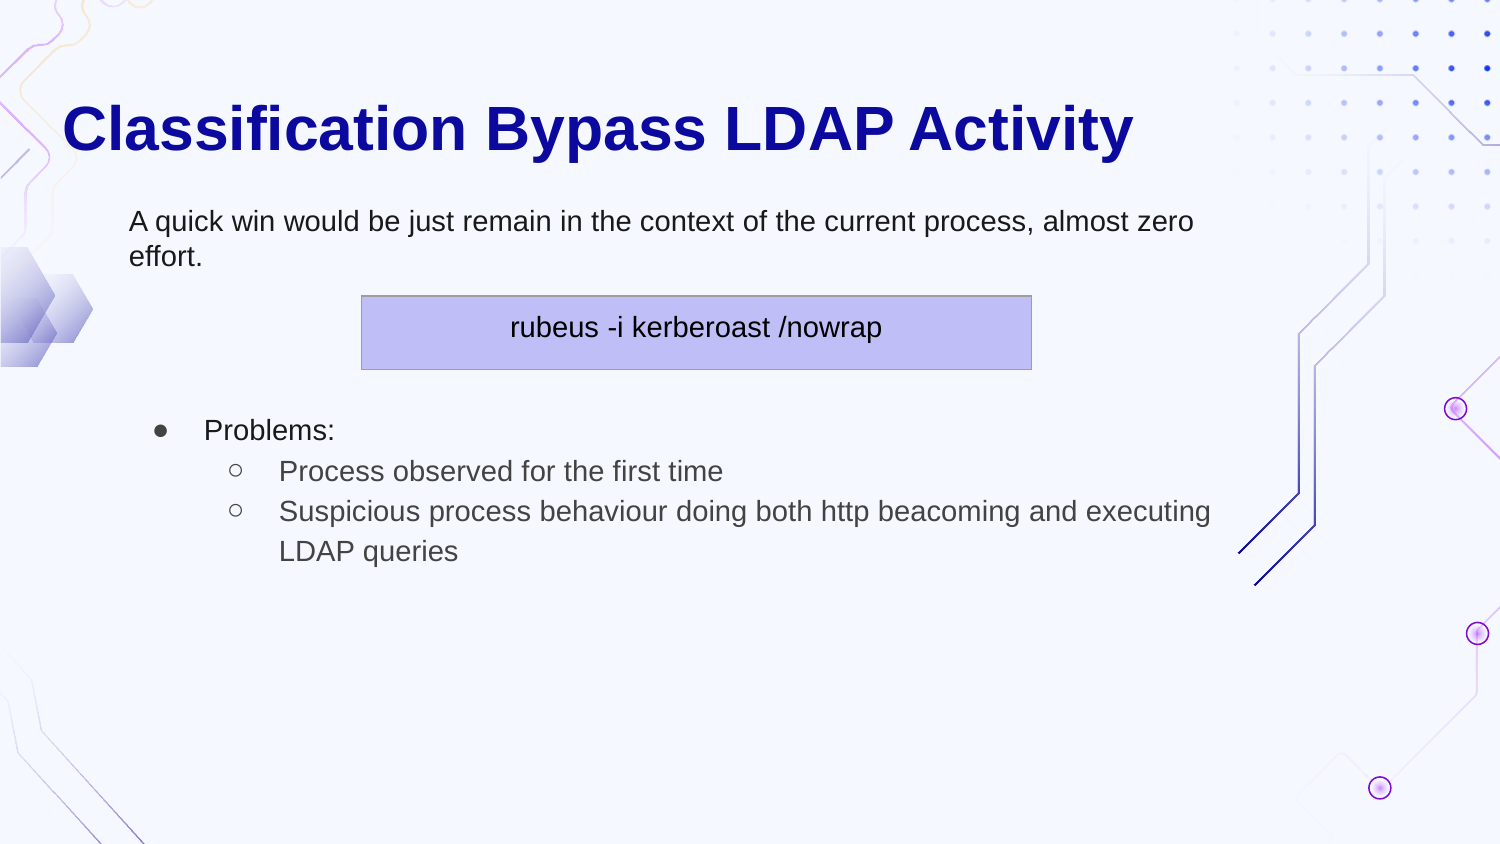

# Classification Bypass LDAP Activity
A quick win would be just remain in the context of the current process, almost zero effort.

Problems:
Process observed for the first time
Suspicious process behaviour doing both http beacoming and executing LDAP queries

| rubeus -i kerberoast /nowrap |
| --- |